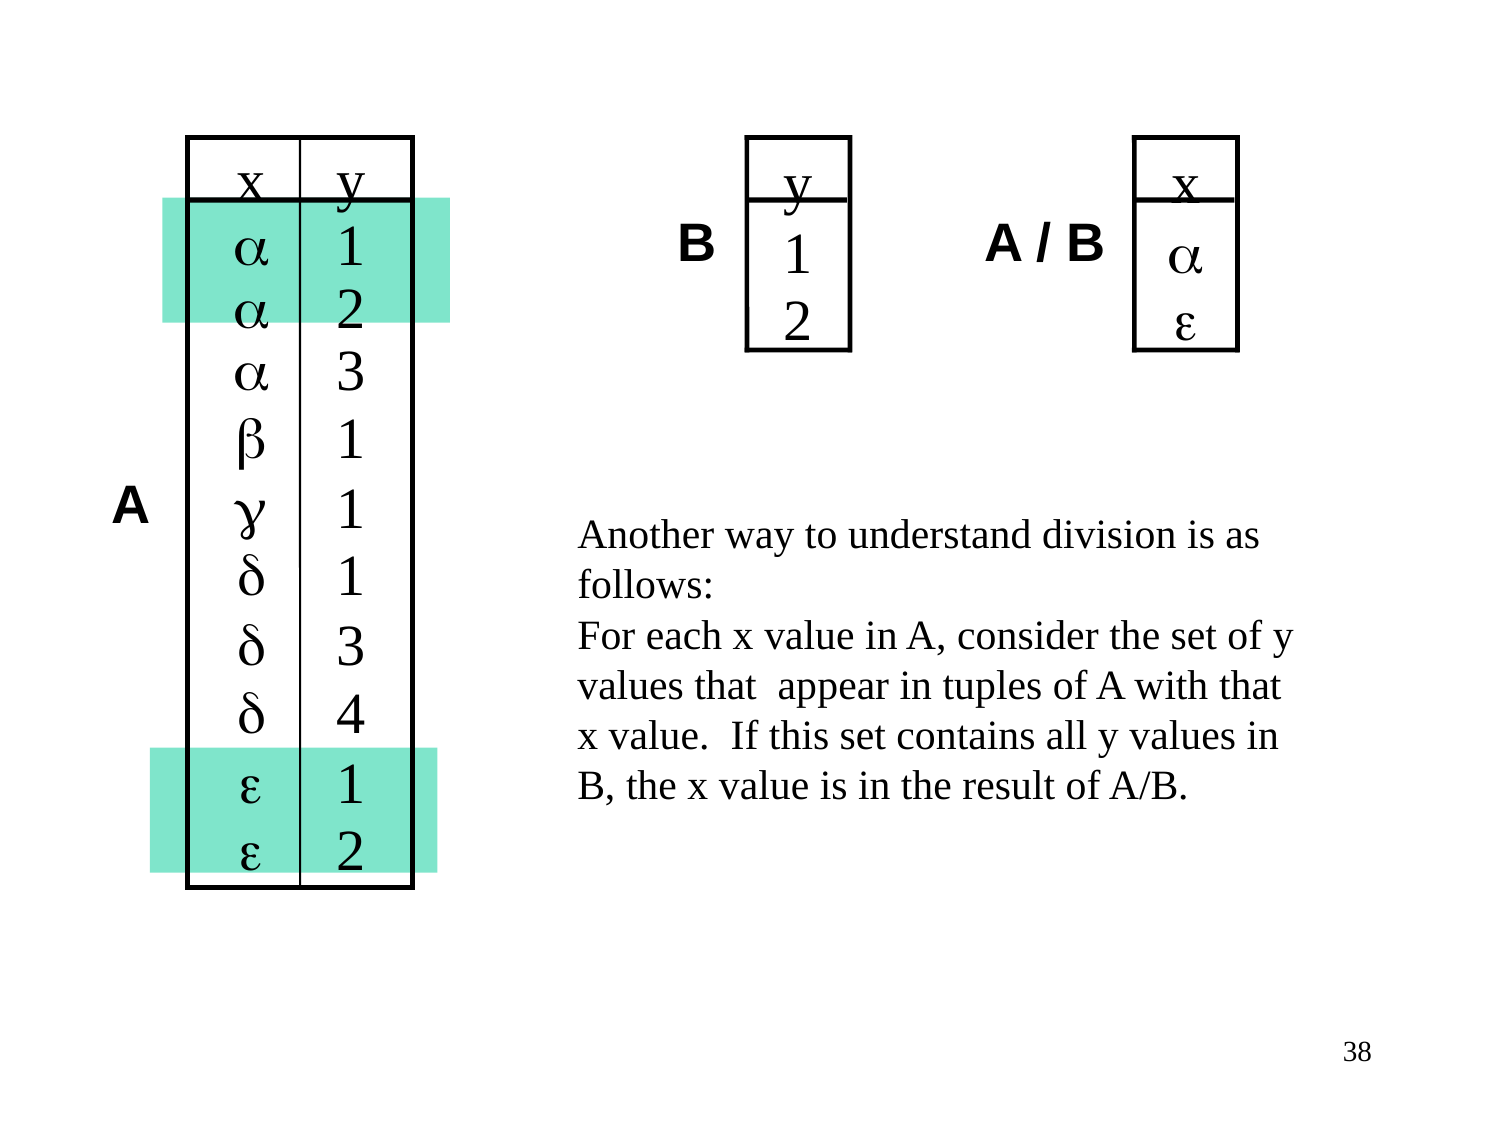

x
y

α
1
α
2
α
3
β
1
A
γ
1
δ
1
δ
3
δ
4
ε
1

ε
2

y

B

1
2

x

A / B

α
ε

Another way to understand division is as follows:
For each x value in A, consider the set of y
values that  appear in tuples of A with that
x value.  If this set contains all y values in
B, the x value is in the result of A/B.
38